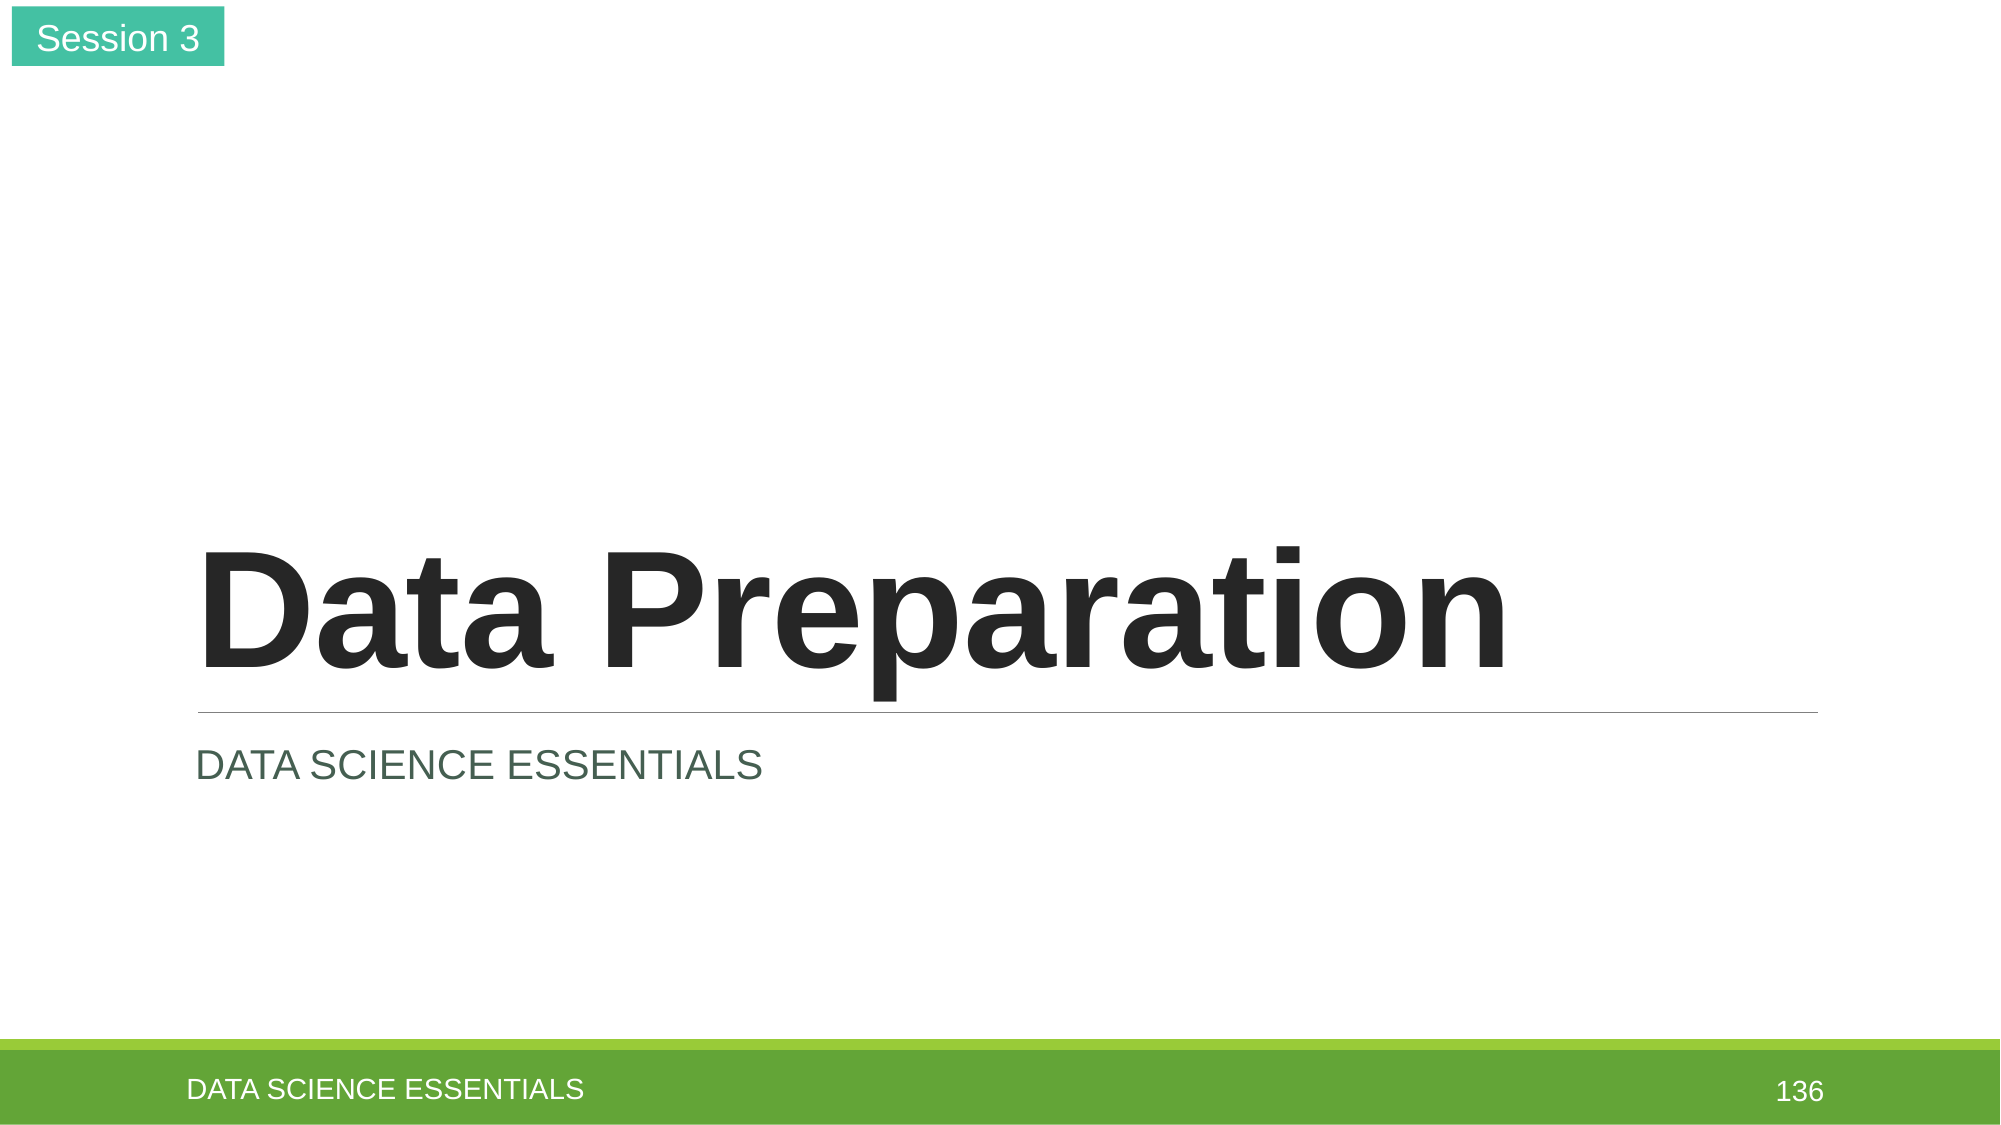

Session 3
# Data Preparation
DATA SCIENCE ESSENTIALS
DATA SCIENCE ESSENTIALS
136